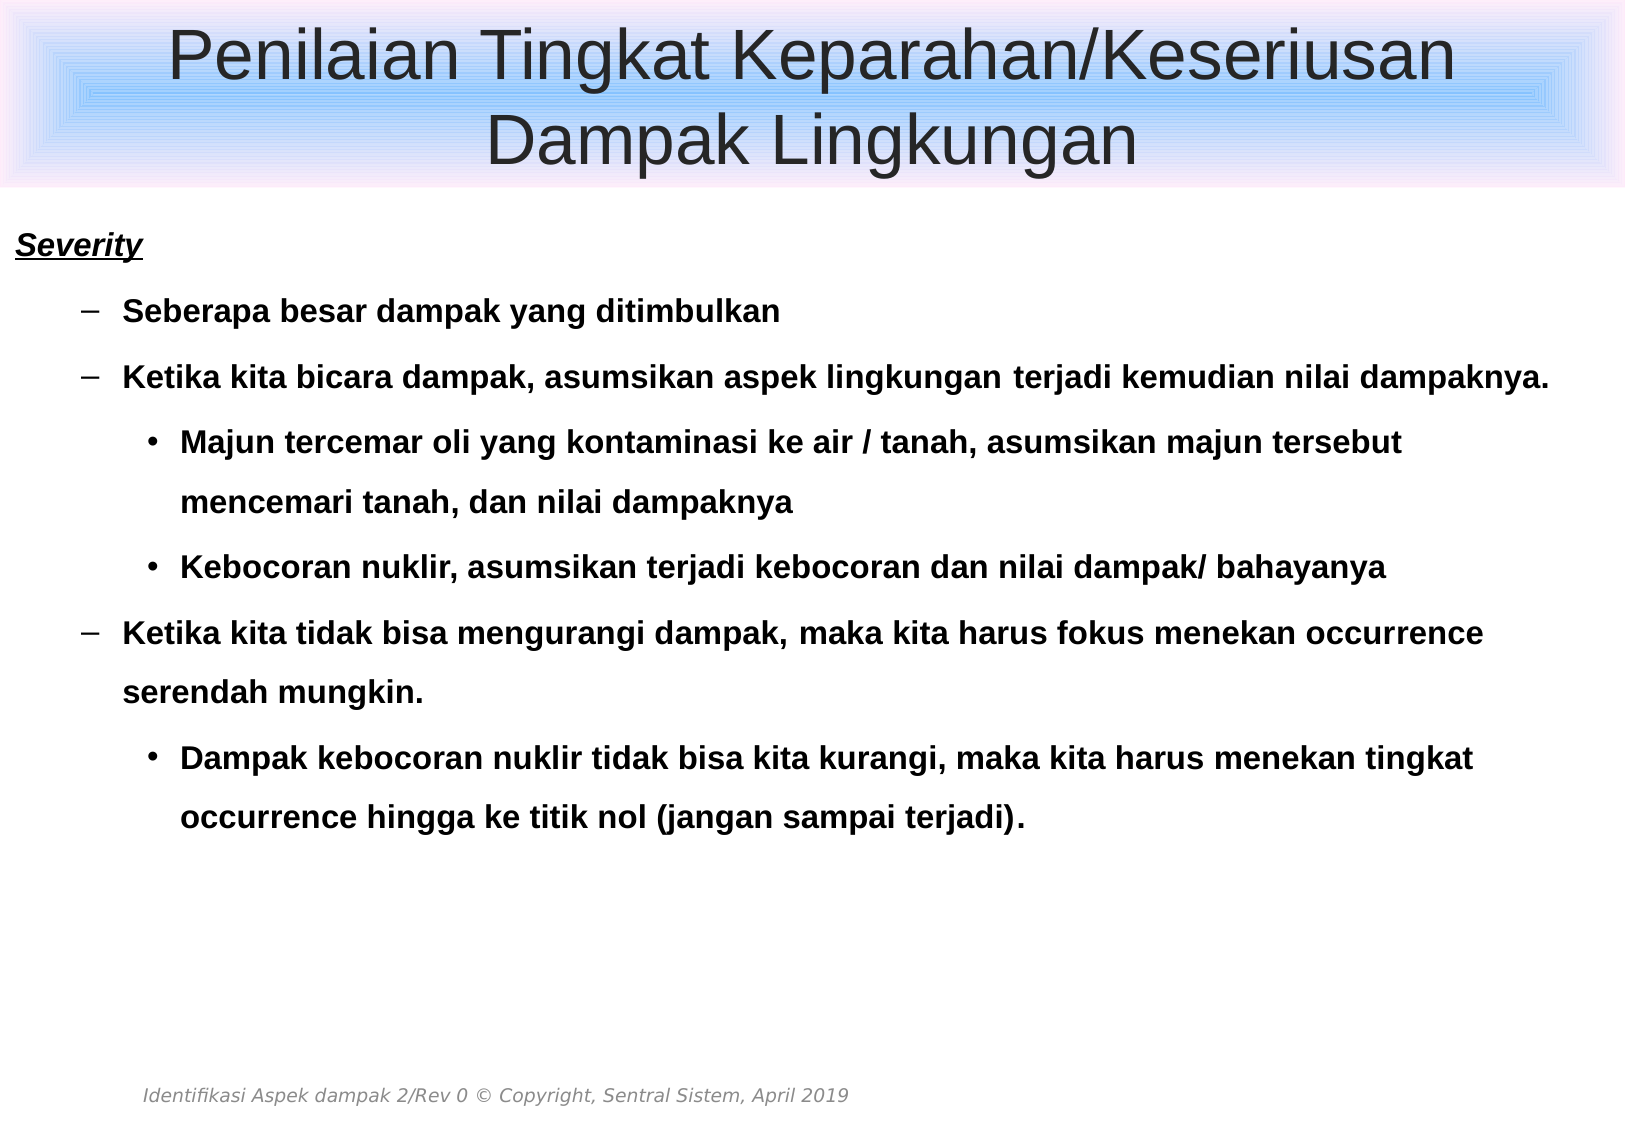

# Penilaian Tingkat Keparahan/Keseriusan Dampak Lingkungan
Severity
Seberapa besar dampak yang ditimbulkan
Ketika kita bicara dampak, asumsikan aspek lingkungan terjadi kemudian nilai dampaknya.
Majun tercemar oli yang kontaminasi ke air / tanah, asumsikan majun tersebut mencemari tanah, dan nilai dampaknya
Kebocoran nuklir, asumsikan terjadi kebocoran dan nilai dampak/ bahayanya
Ketika kita tidak bisa mengurangi dampak, maka kita harus fokus menekan occurrence serendah mungkin.
Dampak kebocoran nuklir tidak bisa kita kurangi, maka kita harus menekan tingkat occurrence hingga ke titik nol (jangan sampai terjadi).
Identifikasi Aspek dampak 2/Rev 0 © Copyright, Sentral Sistem, April 2019